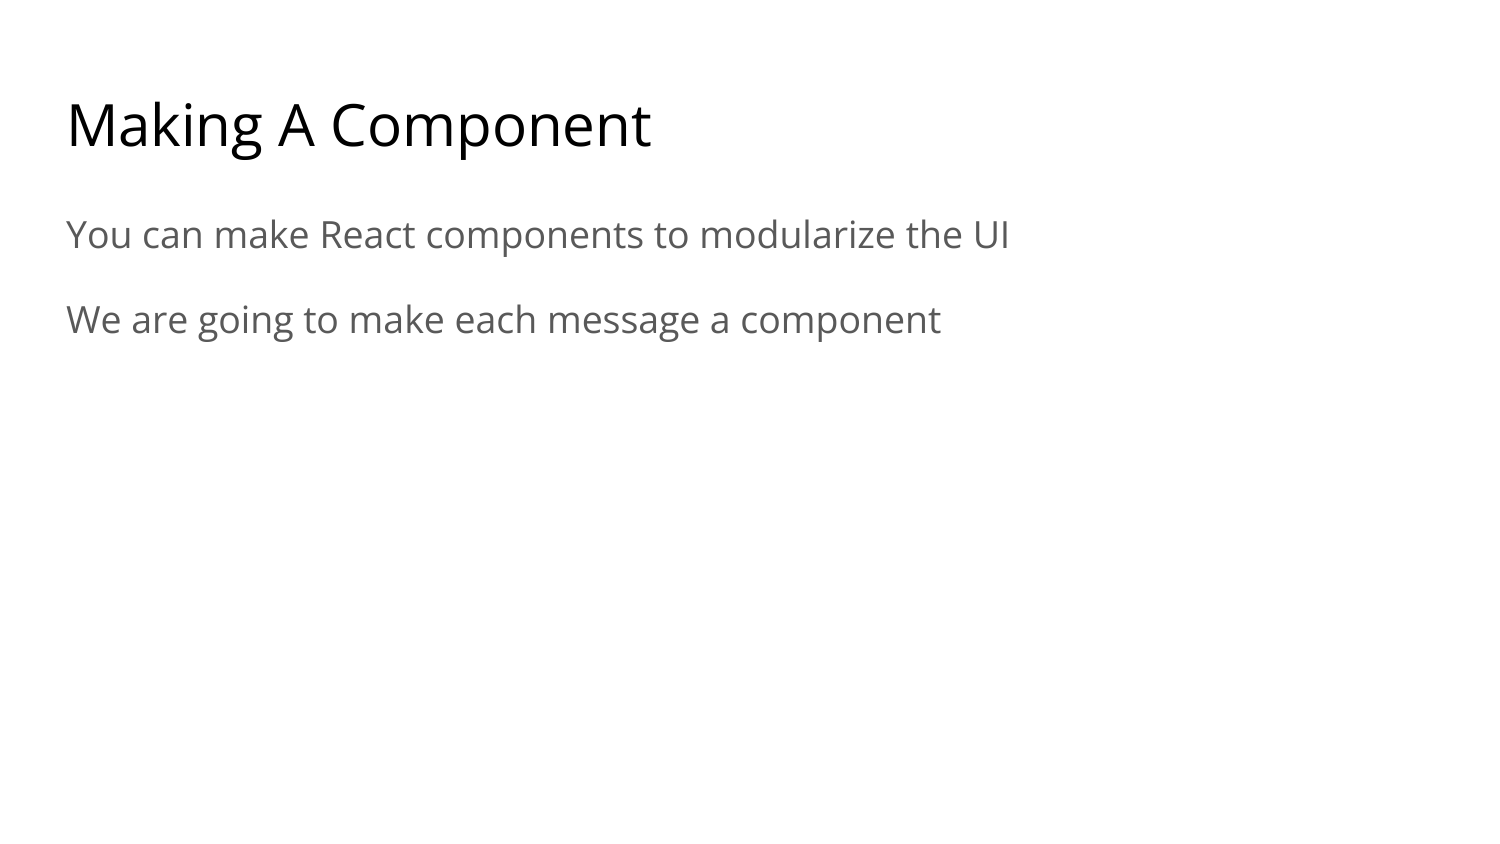

# Making A Component
You can make React components to modularize the UI
We are going to make each message a component